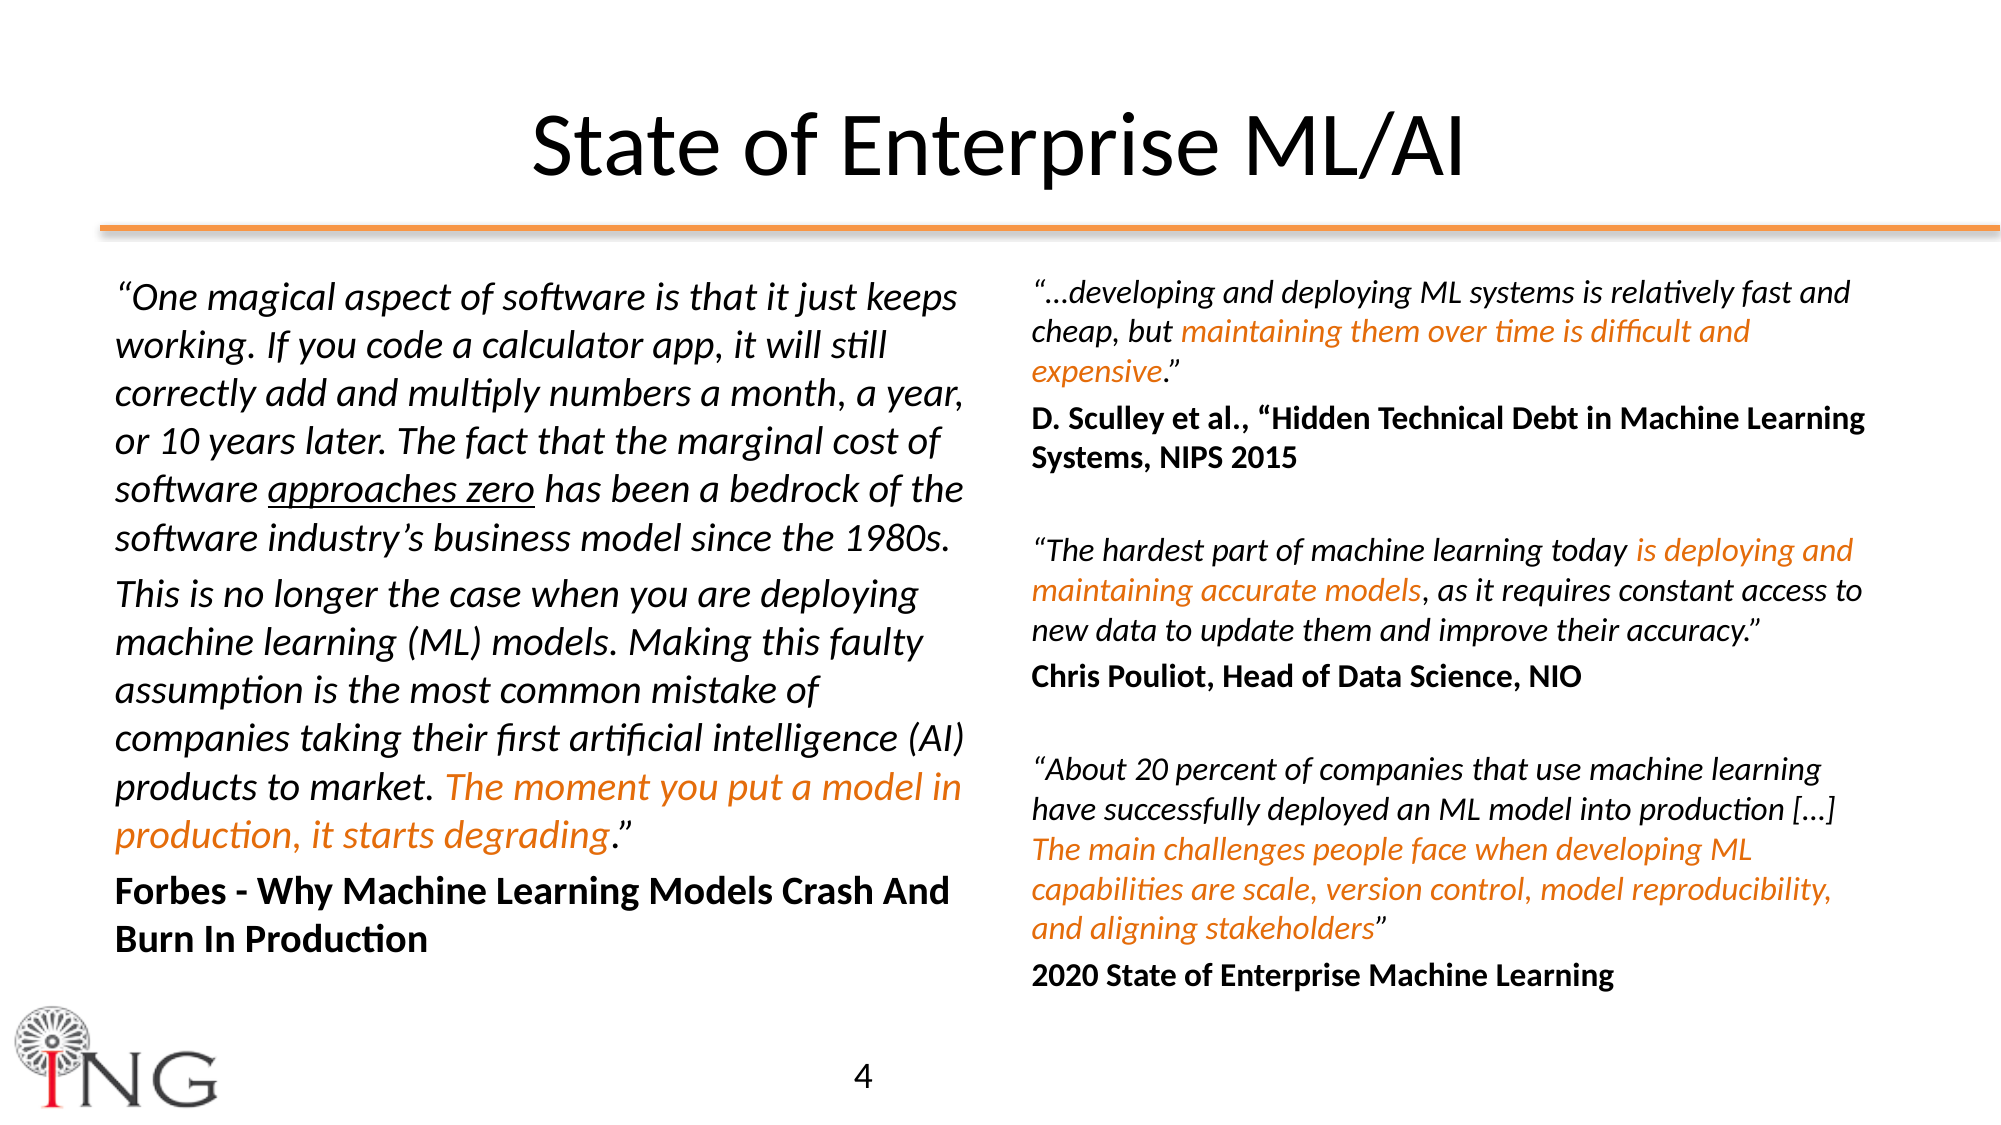

# State of Enterprise ML/AI
“One magical aspect of software is that it just keeps working. If you code a calculator app, it will still correctly add and multiply numbers a month, a year, or 10 years later. The fact that the marginal cost of software approaches zero has been a bedrock of the software industry’s business model since the 1980s.
This is no longer the case when you are deploying machine learning (ML) models. Making this faulty assumption is the most common mistake of companies taking their first artificial intelligence (AI) products to market. The moment you put a model in production, it starts degrading.”
Forbes - Why Machine Learning Models Crash And Burn In Production

“…developing and deploying ML systems is relatively fast and cheap, but maintaining them over time is difficult and expensive.”
D. Sculley et al., “Hidden Technical Debt in Machine Learning Systems, NIPS 2015

“The hardest part of machine learning today is deploying and maintaining accurate models, as it requires constant access to new data to update them and improve their accuracy.”
Chris Pouliot, Head of Data Science, NIO

“About 20 percent of companies that use machine learning have successfully deployed an ML model into production […] The main challenges people face when developing ML capabilities are scale, version control, model reproducibility, and aligning stakeholders”
2020 State of Enterprise Machine Learning

4